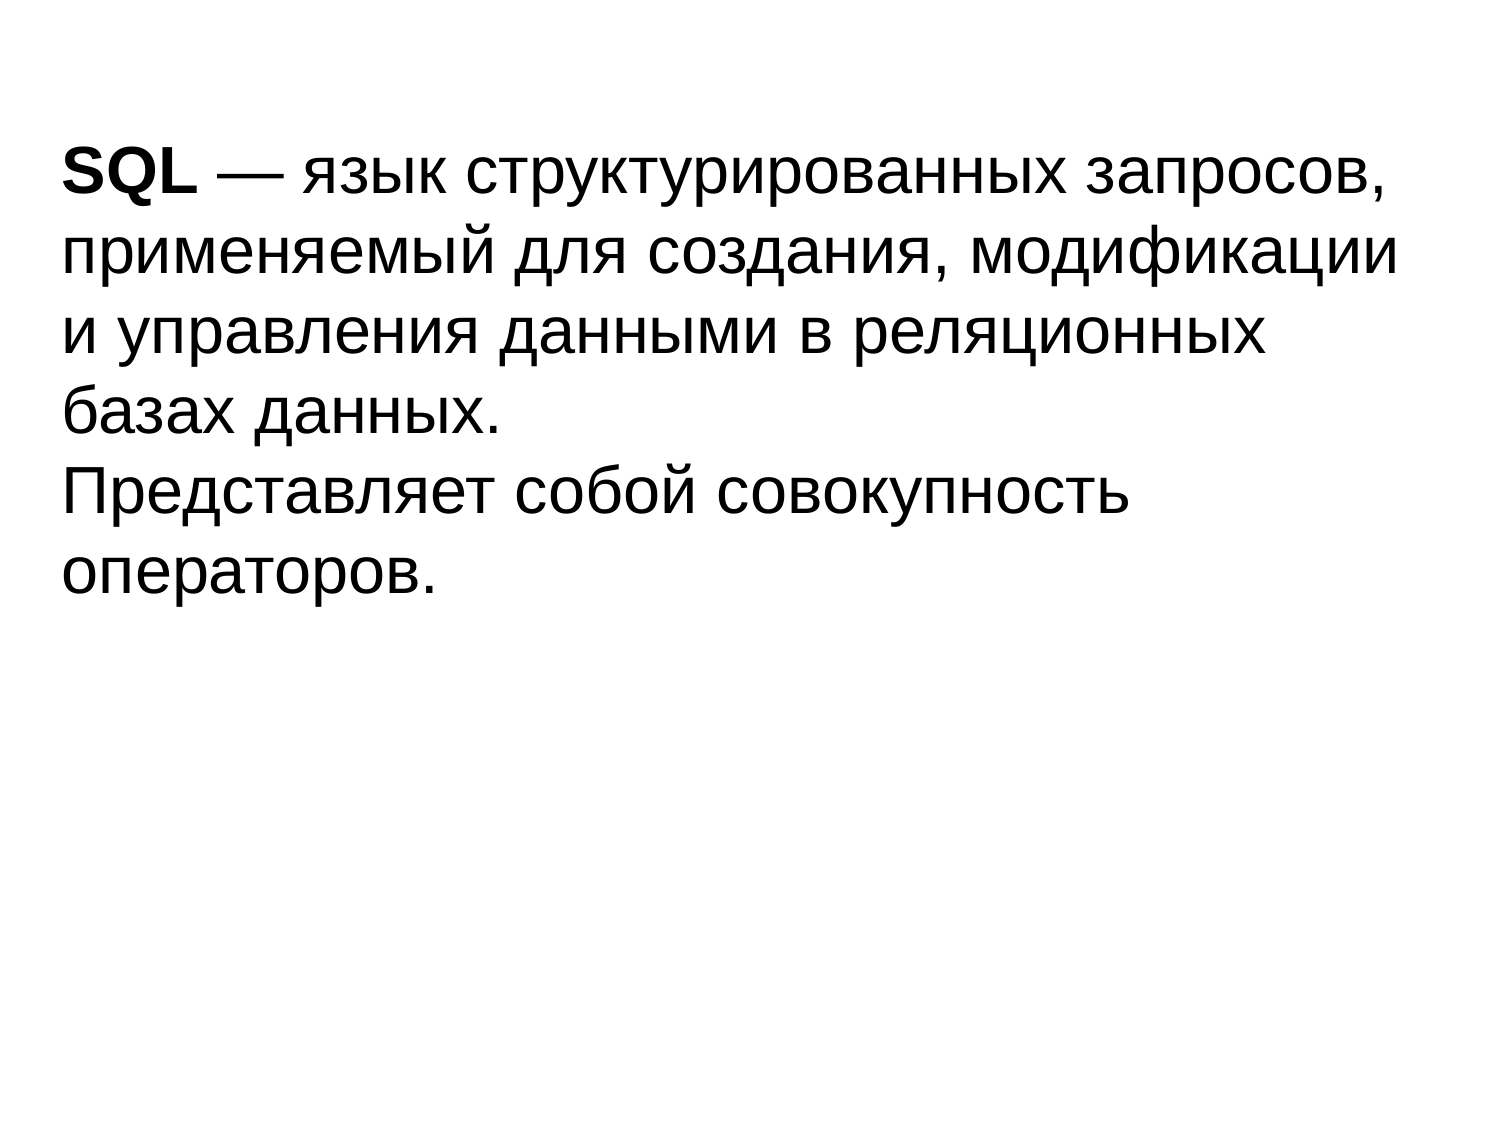

SQL — язык структурированных запросов, применяемый для создания, модификации и управления данными в реляционных базах данных.
Представляет собой совокупность операторов.